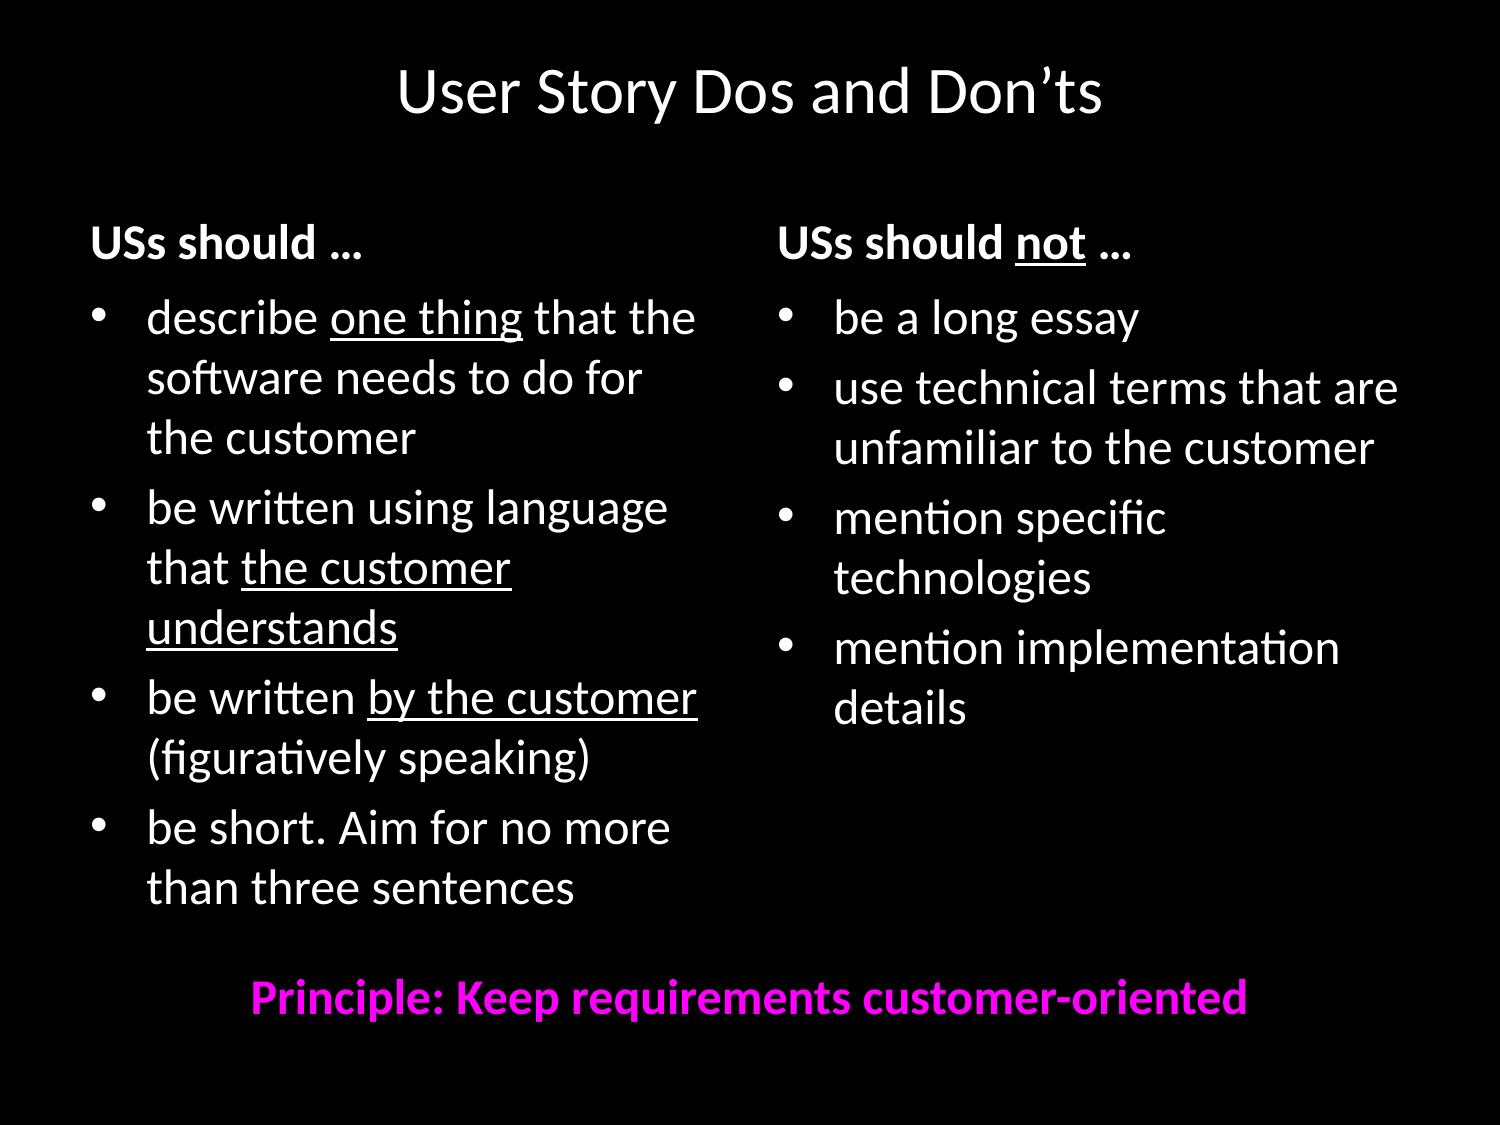

# User Story Dos and Don’ts
USs should …
USs should not …
describe one thing that the software needs to do for the customer
be written using language that the customer understands
be written by the customer (figuratively speaking)
be short. Aim for no more than three sentences
be a long essay
use technical terms that are unfamiliar to the customer
mention specific technologies
mention implementation details
Principle: Keep requirements customer-oriented